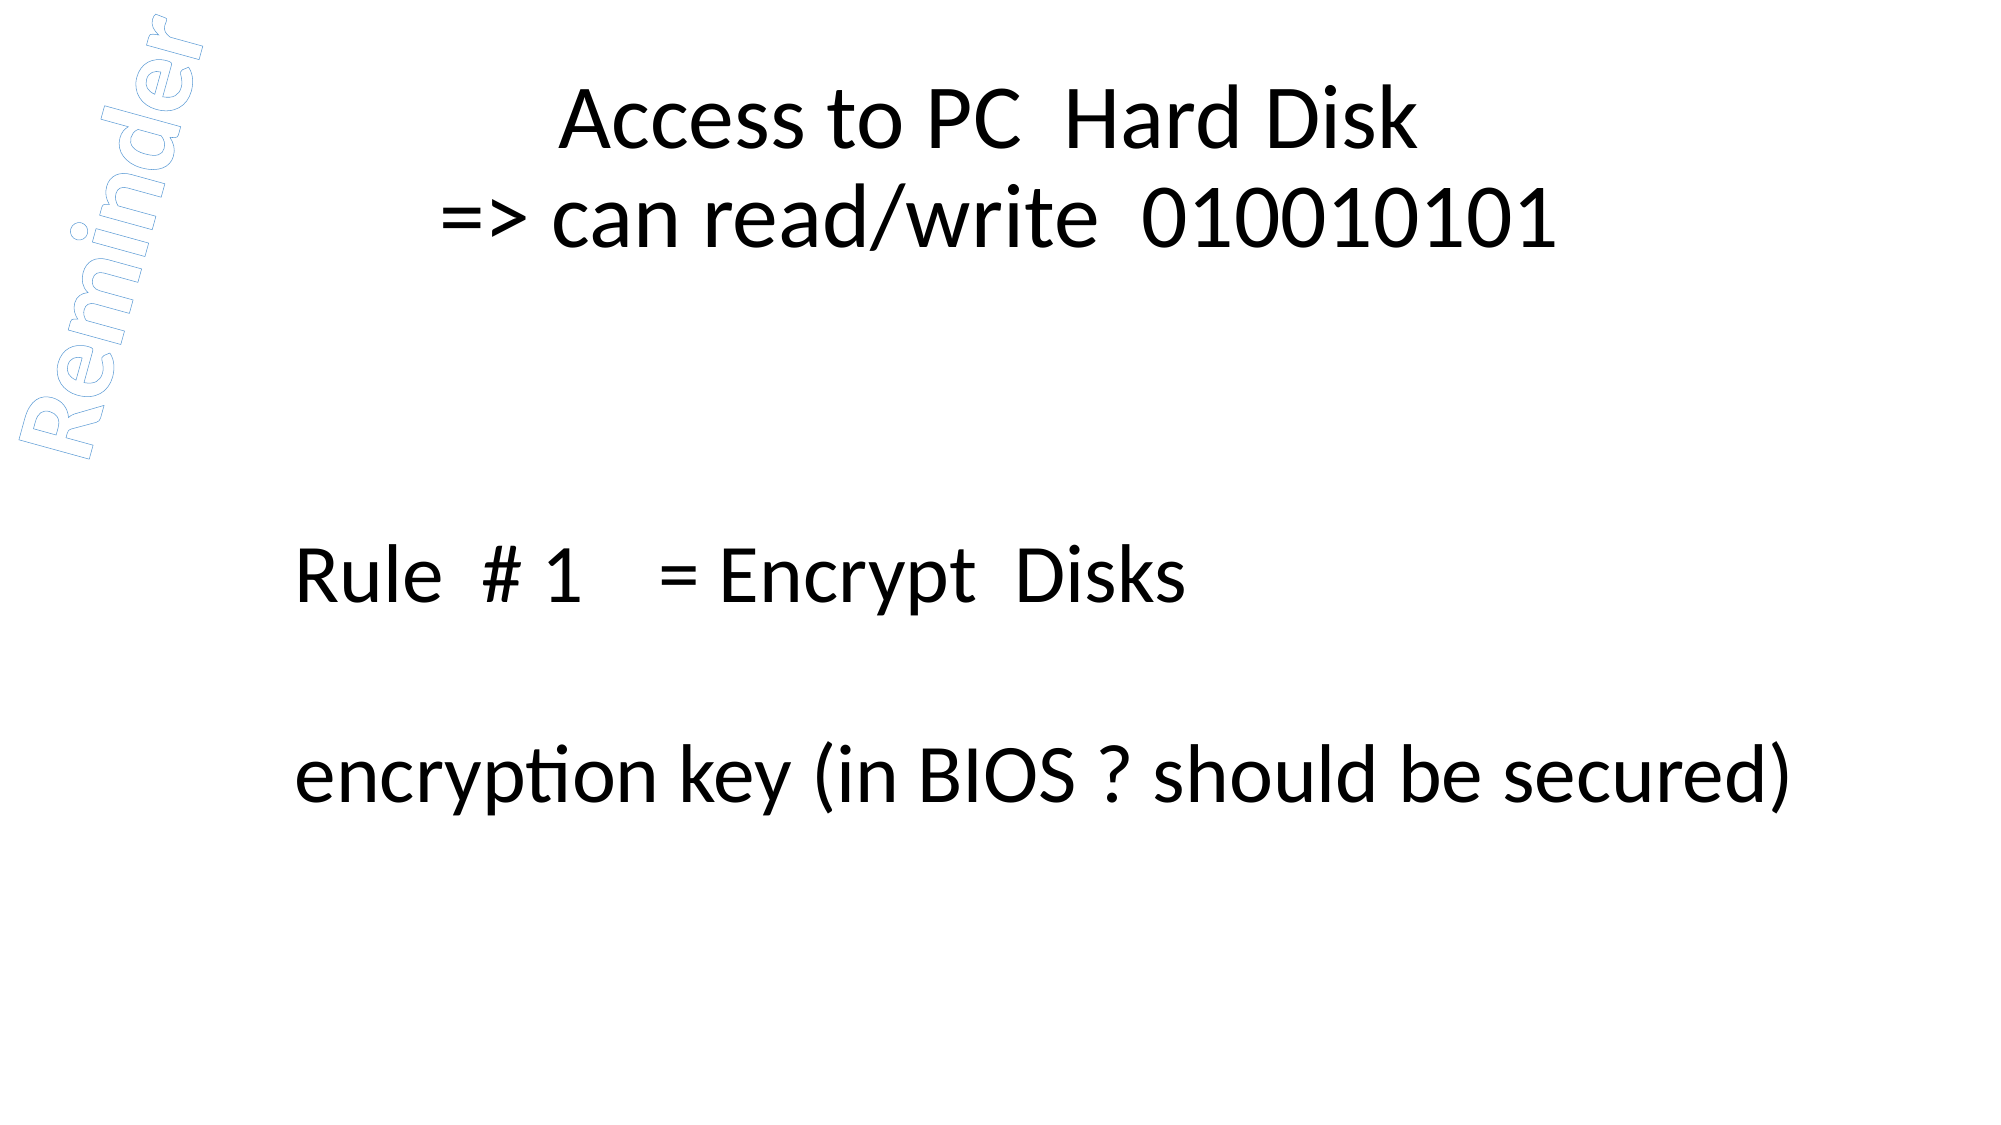

# Access to PC  Hard Disk => can read/write  010010101
Reminder
Rule  # 1    = Encrypt  Disks

encryption key (in BIOS ? should be secured)